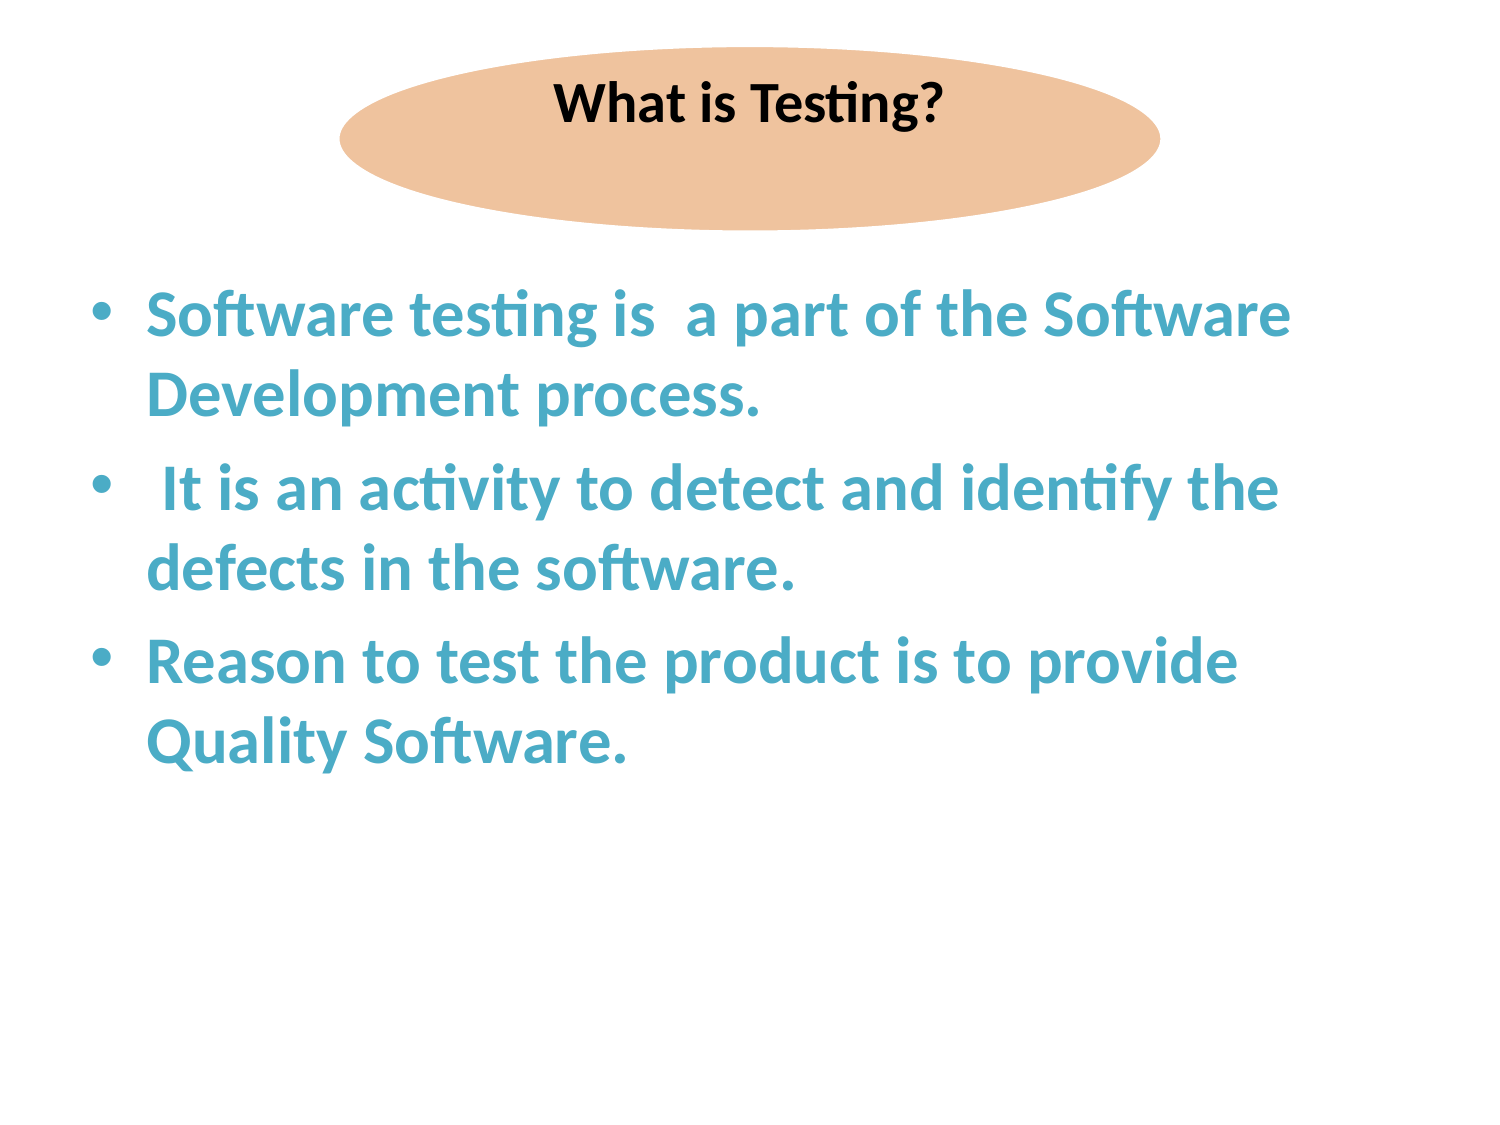

What is Testing?
Software testing is  a part of the Software Development process.
 It is an activity to detect and identify the         defects in the software.
Reason to test the product is to provide Quality Software.